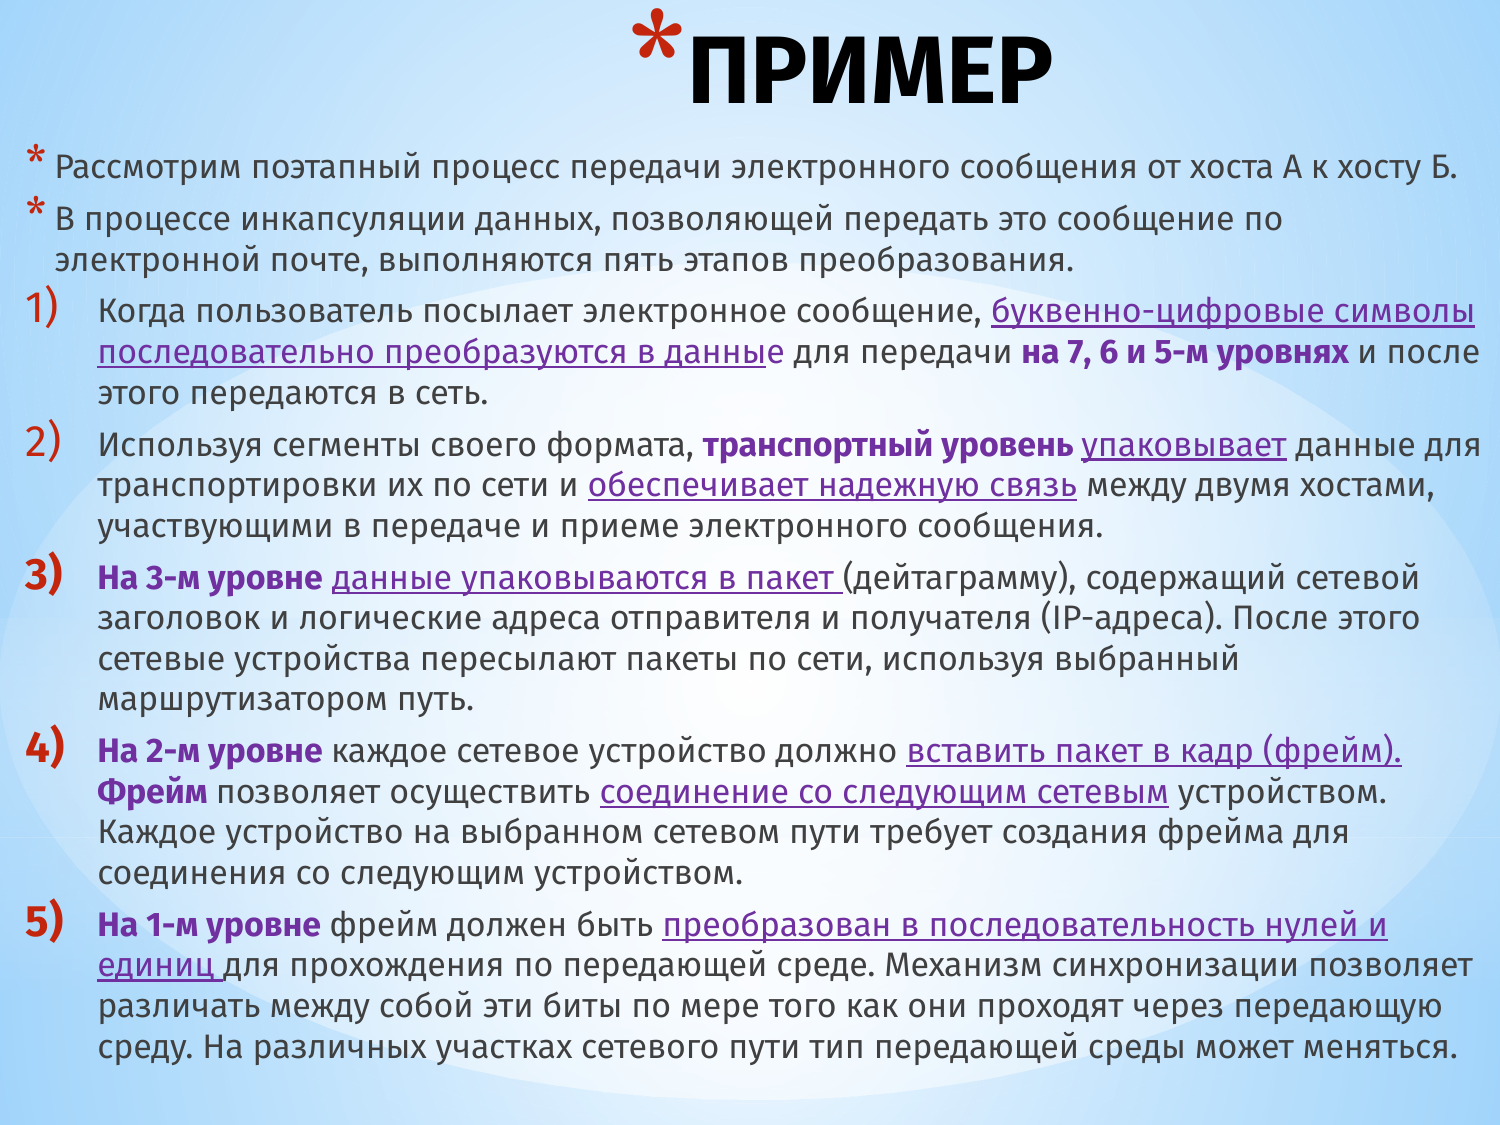

# ПРИМЕР
Рассмотрим поэтапный процесс передачи электронного сообщения от хоста А к хосту Б.
В процессе инкапсуляции данных, позволяющей передать это сообщение по электронной почте, выполняются пять этапов преобразования.
Когда пользователь посылает электронное сообщение, буквенно-цифровые символы последовательно преобразуются в данные для передачи на 7, 6 и 5-м уровнях и после этого передаются в сеть.
Используя сегменты своего формата, транспортный уровень упаковывает данные для транспортировки их по сети и обеспечивает надежную связь между двумя хостами, участвующими в передаче и приеме электронного сообщения.
На 3-м уровне данные упаковываются в пакет (дейтаграмму), содержащий сетевой заголовок и логические адреса отправителя и получателя (IP-адреса). После этого сетевые устройства пересылают пакеты по сети, используя выбранный маршрутизатором путь.
На 2-м уровне каждое сетевое устройство должно вставить пакет в кадр (фрейм). Фрейм позволяет осуществить соединение со следующим сетевым устройством. Каждое устройство на выбранном сетевом пути требует создания фрейма для соединения со следующим устройством.
На 1-м уровне фрейм должен быть преобразован в последовательность нулей и единиц для прохождения по передающей среде. Механизм синхронизации позволяет различать между собой эти биты по мере того как они проходят через передающую среду. На различных участках сетевого пути тип передающей среды может меняться.